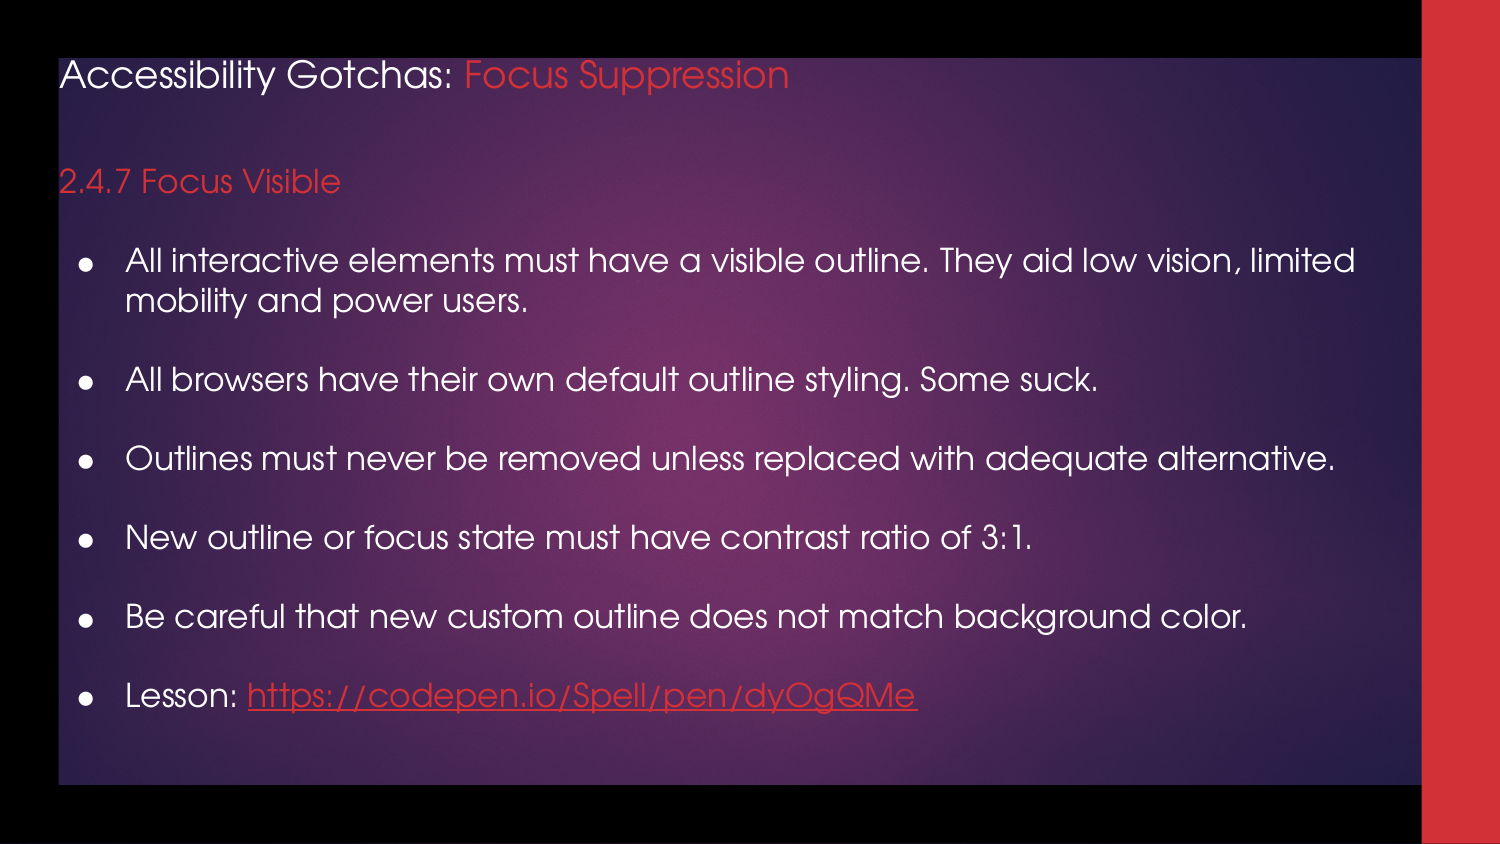

# Accessibility Gotchas: Focus Suppression
2.4.7 Focus Visible

All interactive elements must have a visible outline. They aid low vision, limited mobility and power users.

All browsers have their own default outline styling. Some suck.

Outlines must never be removed unless replaced with adequate alternative.

New outline or focus state must have contrast ratio of 3:1.

Be careful that new custom outline does not match background color.

Lesson: https://codepen.io/Spell/pen/dyOgQMe